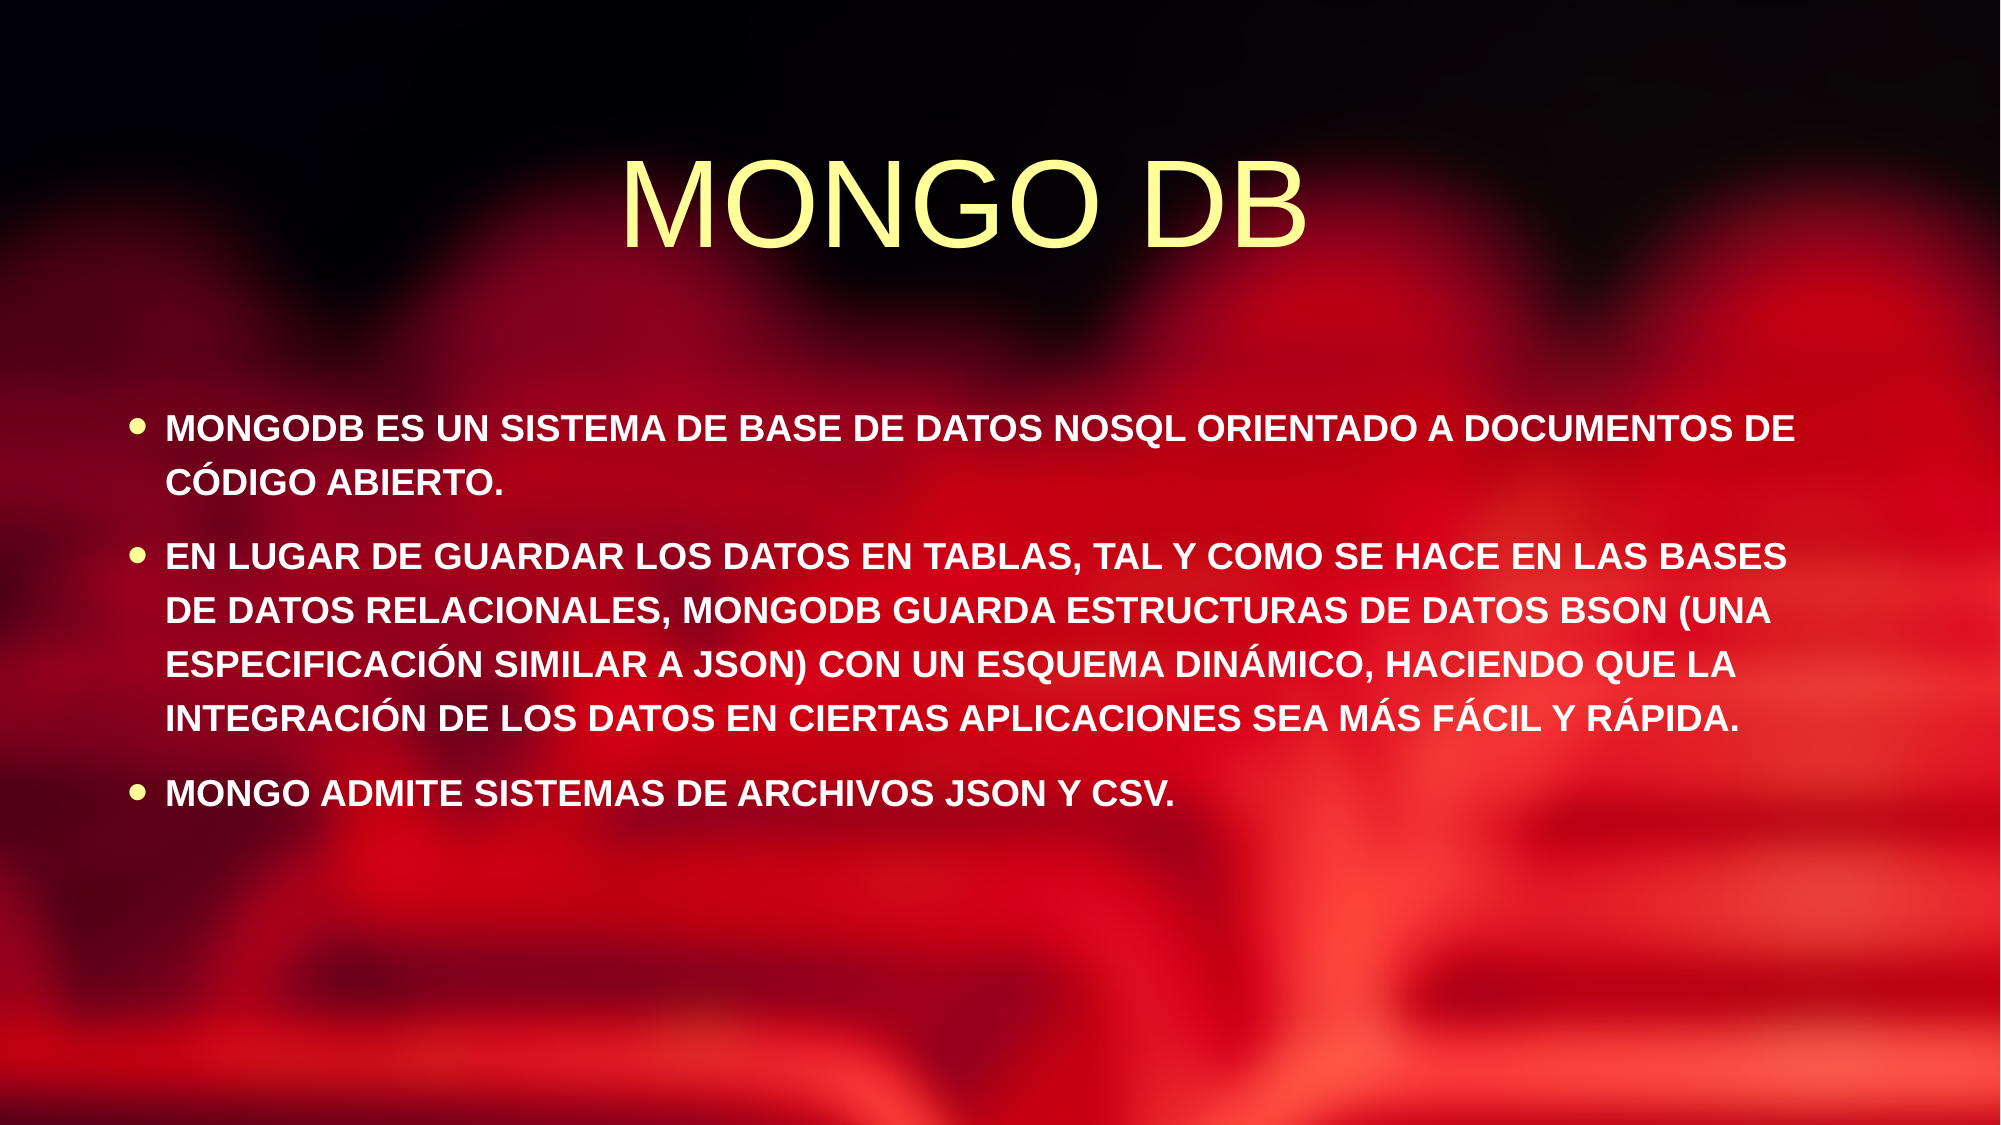

# MONGO DB
MongoDB es un sistema de base de datos NoSQL orientado a documentos de código abierto.
En lugar de guardar los datos en tablas, tal y como se hace en las bases de datos relacionales, MongoDB guarda estructuras de datos BSON (una especificación similar a JSON) con un esquema dinámico, haciendo que la integración de los datos en ciertas aplicaciones sea más fácil y rápida.
Mongo admite sistemas de archivos json y csv.